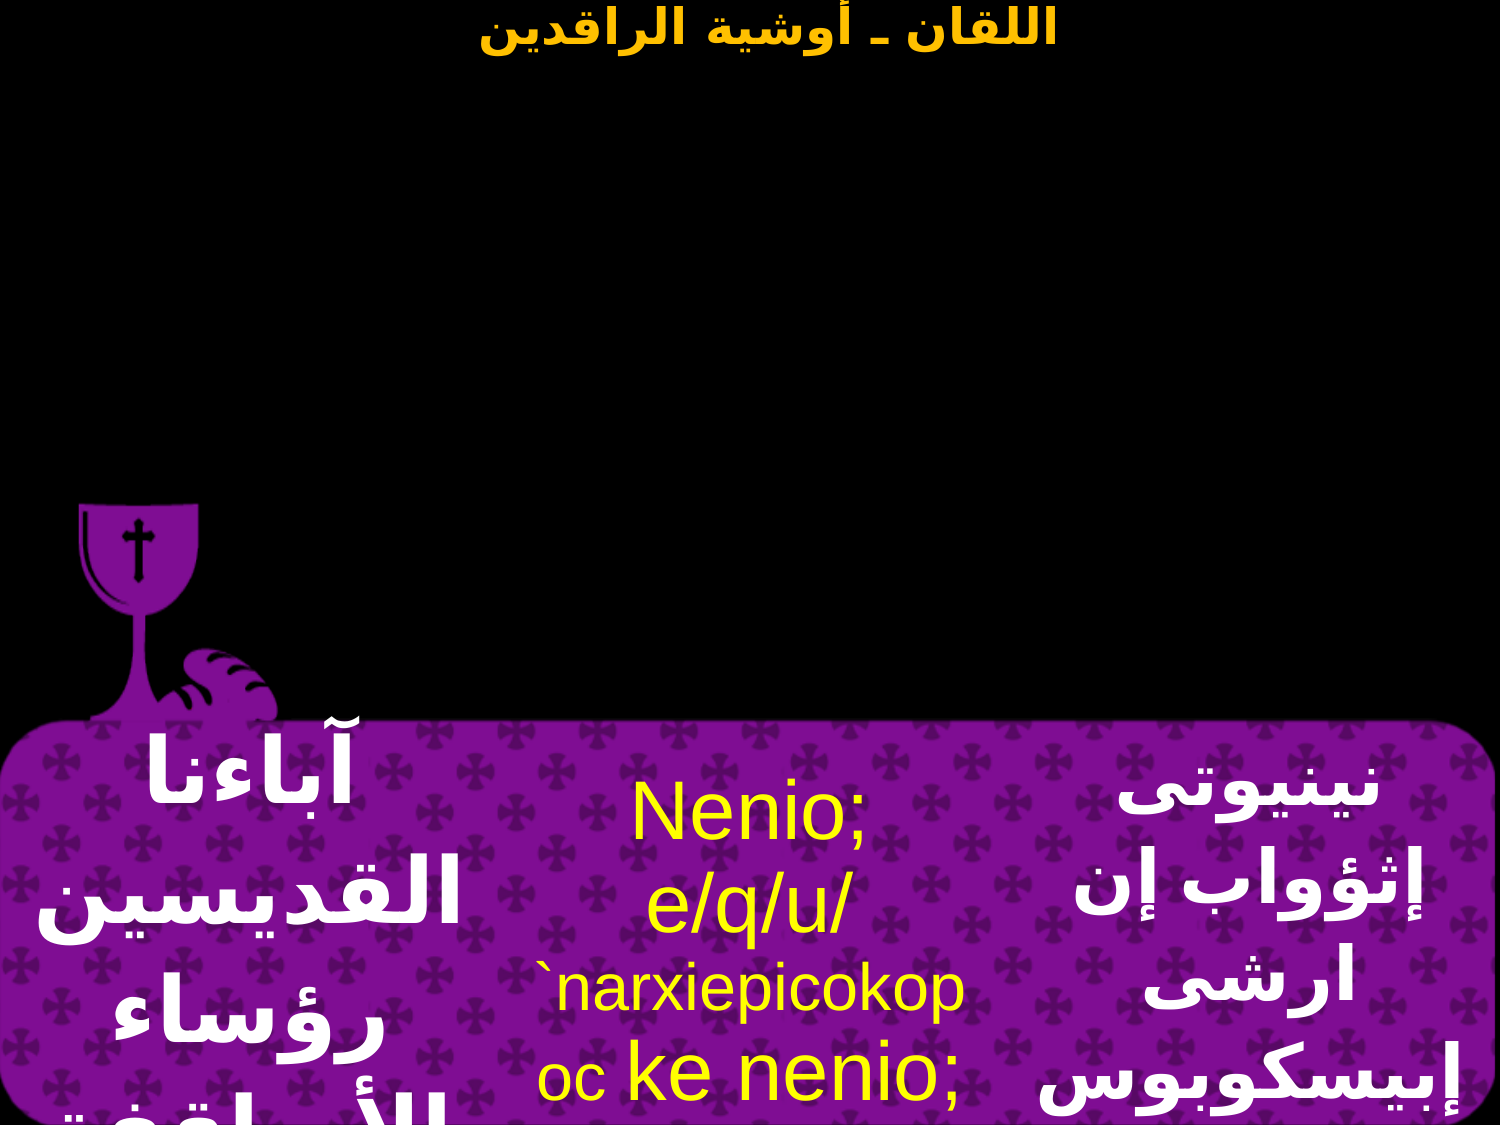

| آباءنا القديسين رؤساء الأساقفة وآباءنا الأساقفة | Nenio; e/q/u/ `narxiepicokopoc ke nenio; `n`epickopoc | نينيوتى إثؤواب إن ارشى إبيسكوبوس كى نينيوتى إن إبيكسوبوس |
| --- | --- | --- |